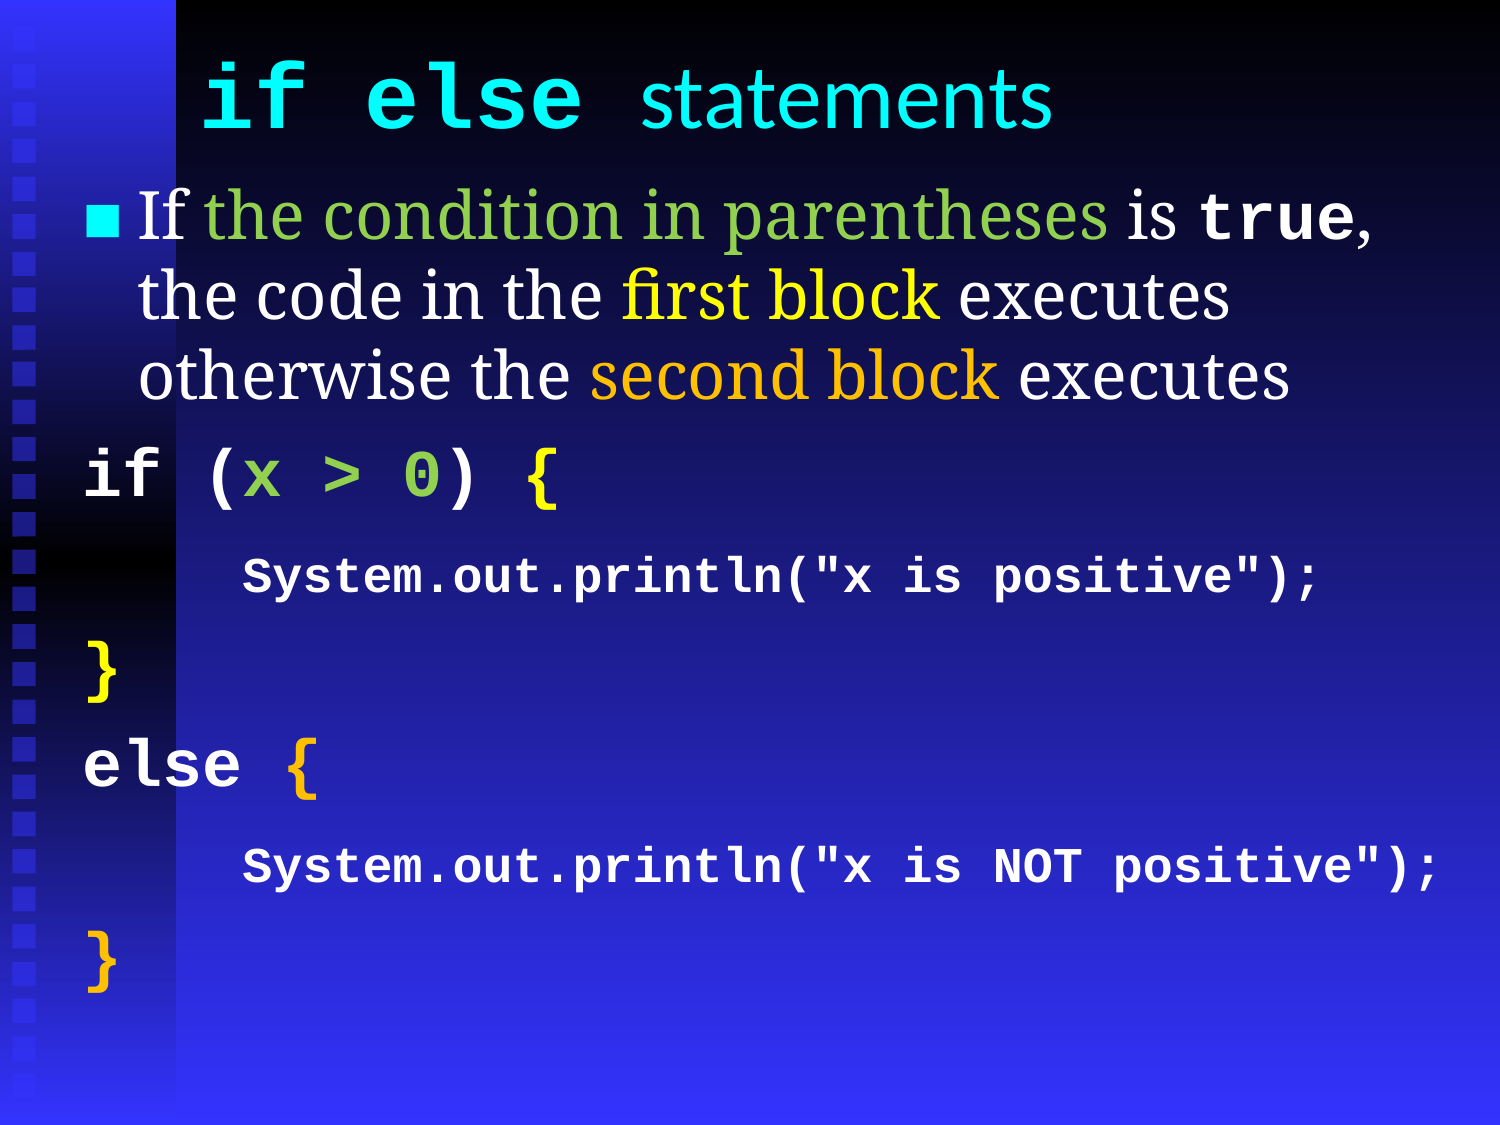

if else statements
If the condition in parentheses is true, the code in the first block executes otherwise the second block executes
if (x > 0) {
    System.out.println("x is positive");
}
else {
    System.out.println("x is NOT positive");
}
87